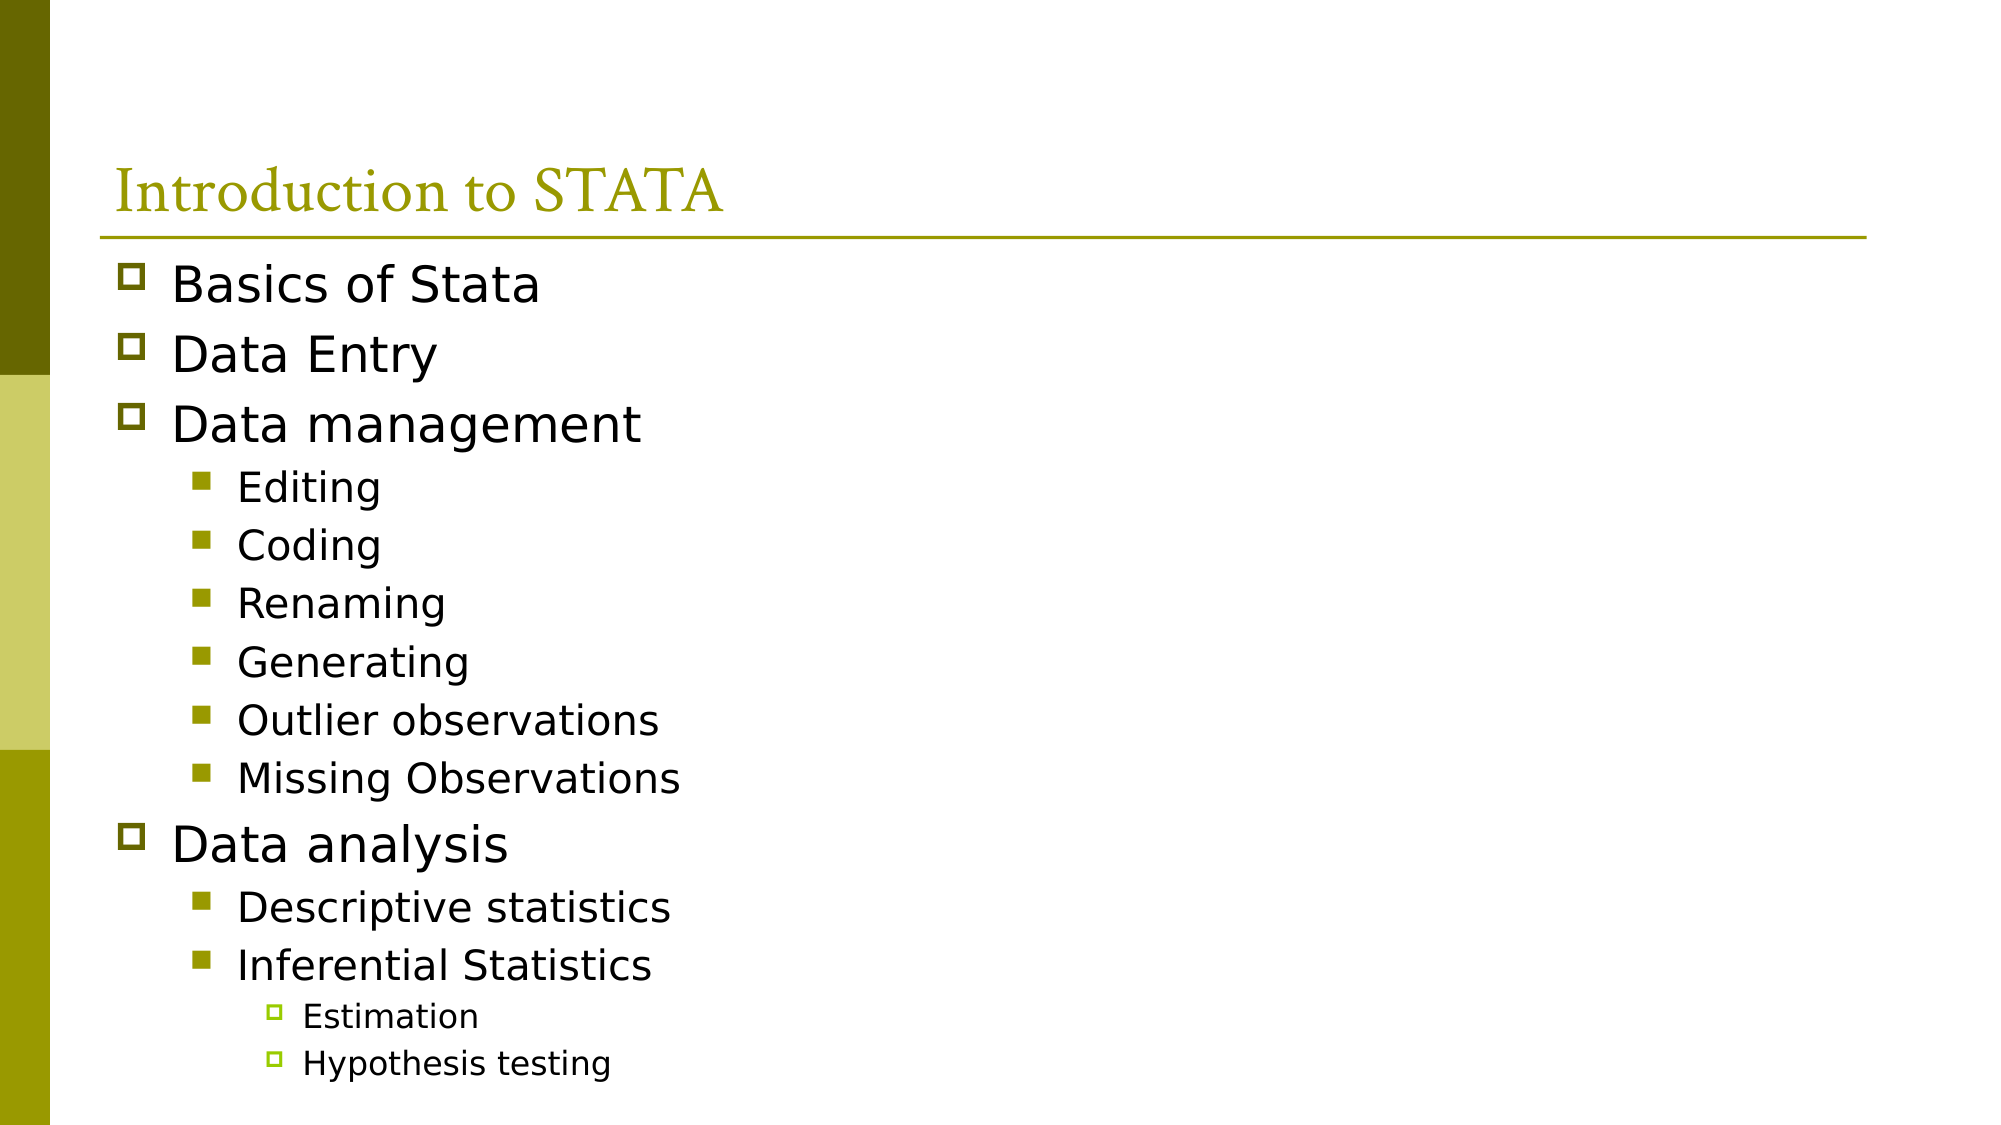

# Introduction to STATA
Basics of Stata
Data Entry
Data management
Editing
Coding
Renaming
Generating
Outlier observations
Missing Observations
Data analysis
Descriptive statistics
Inferential Statistics
Estimation
Hypothesis testing